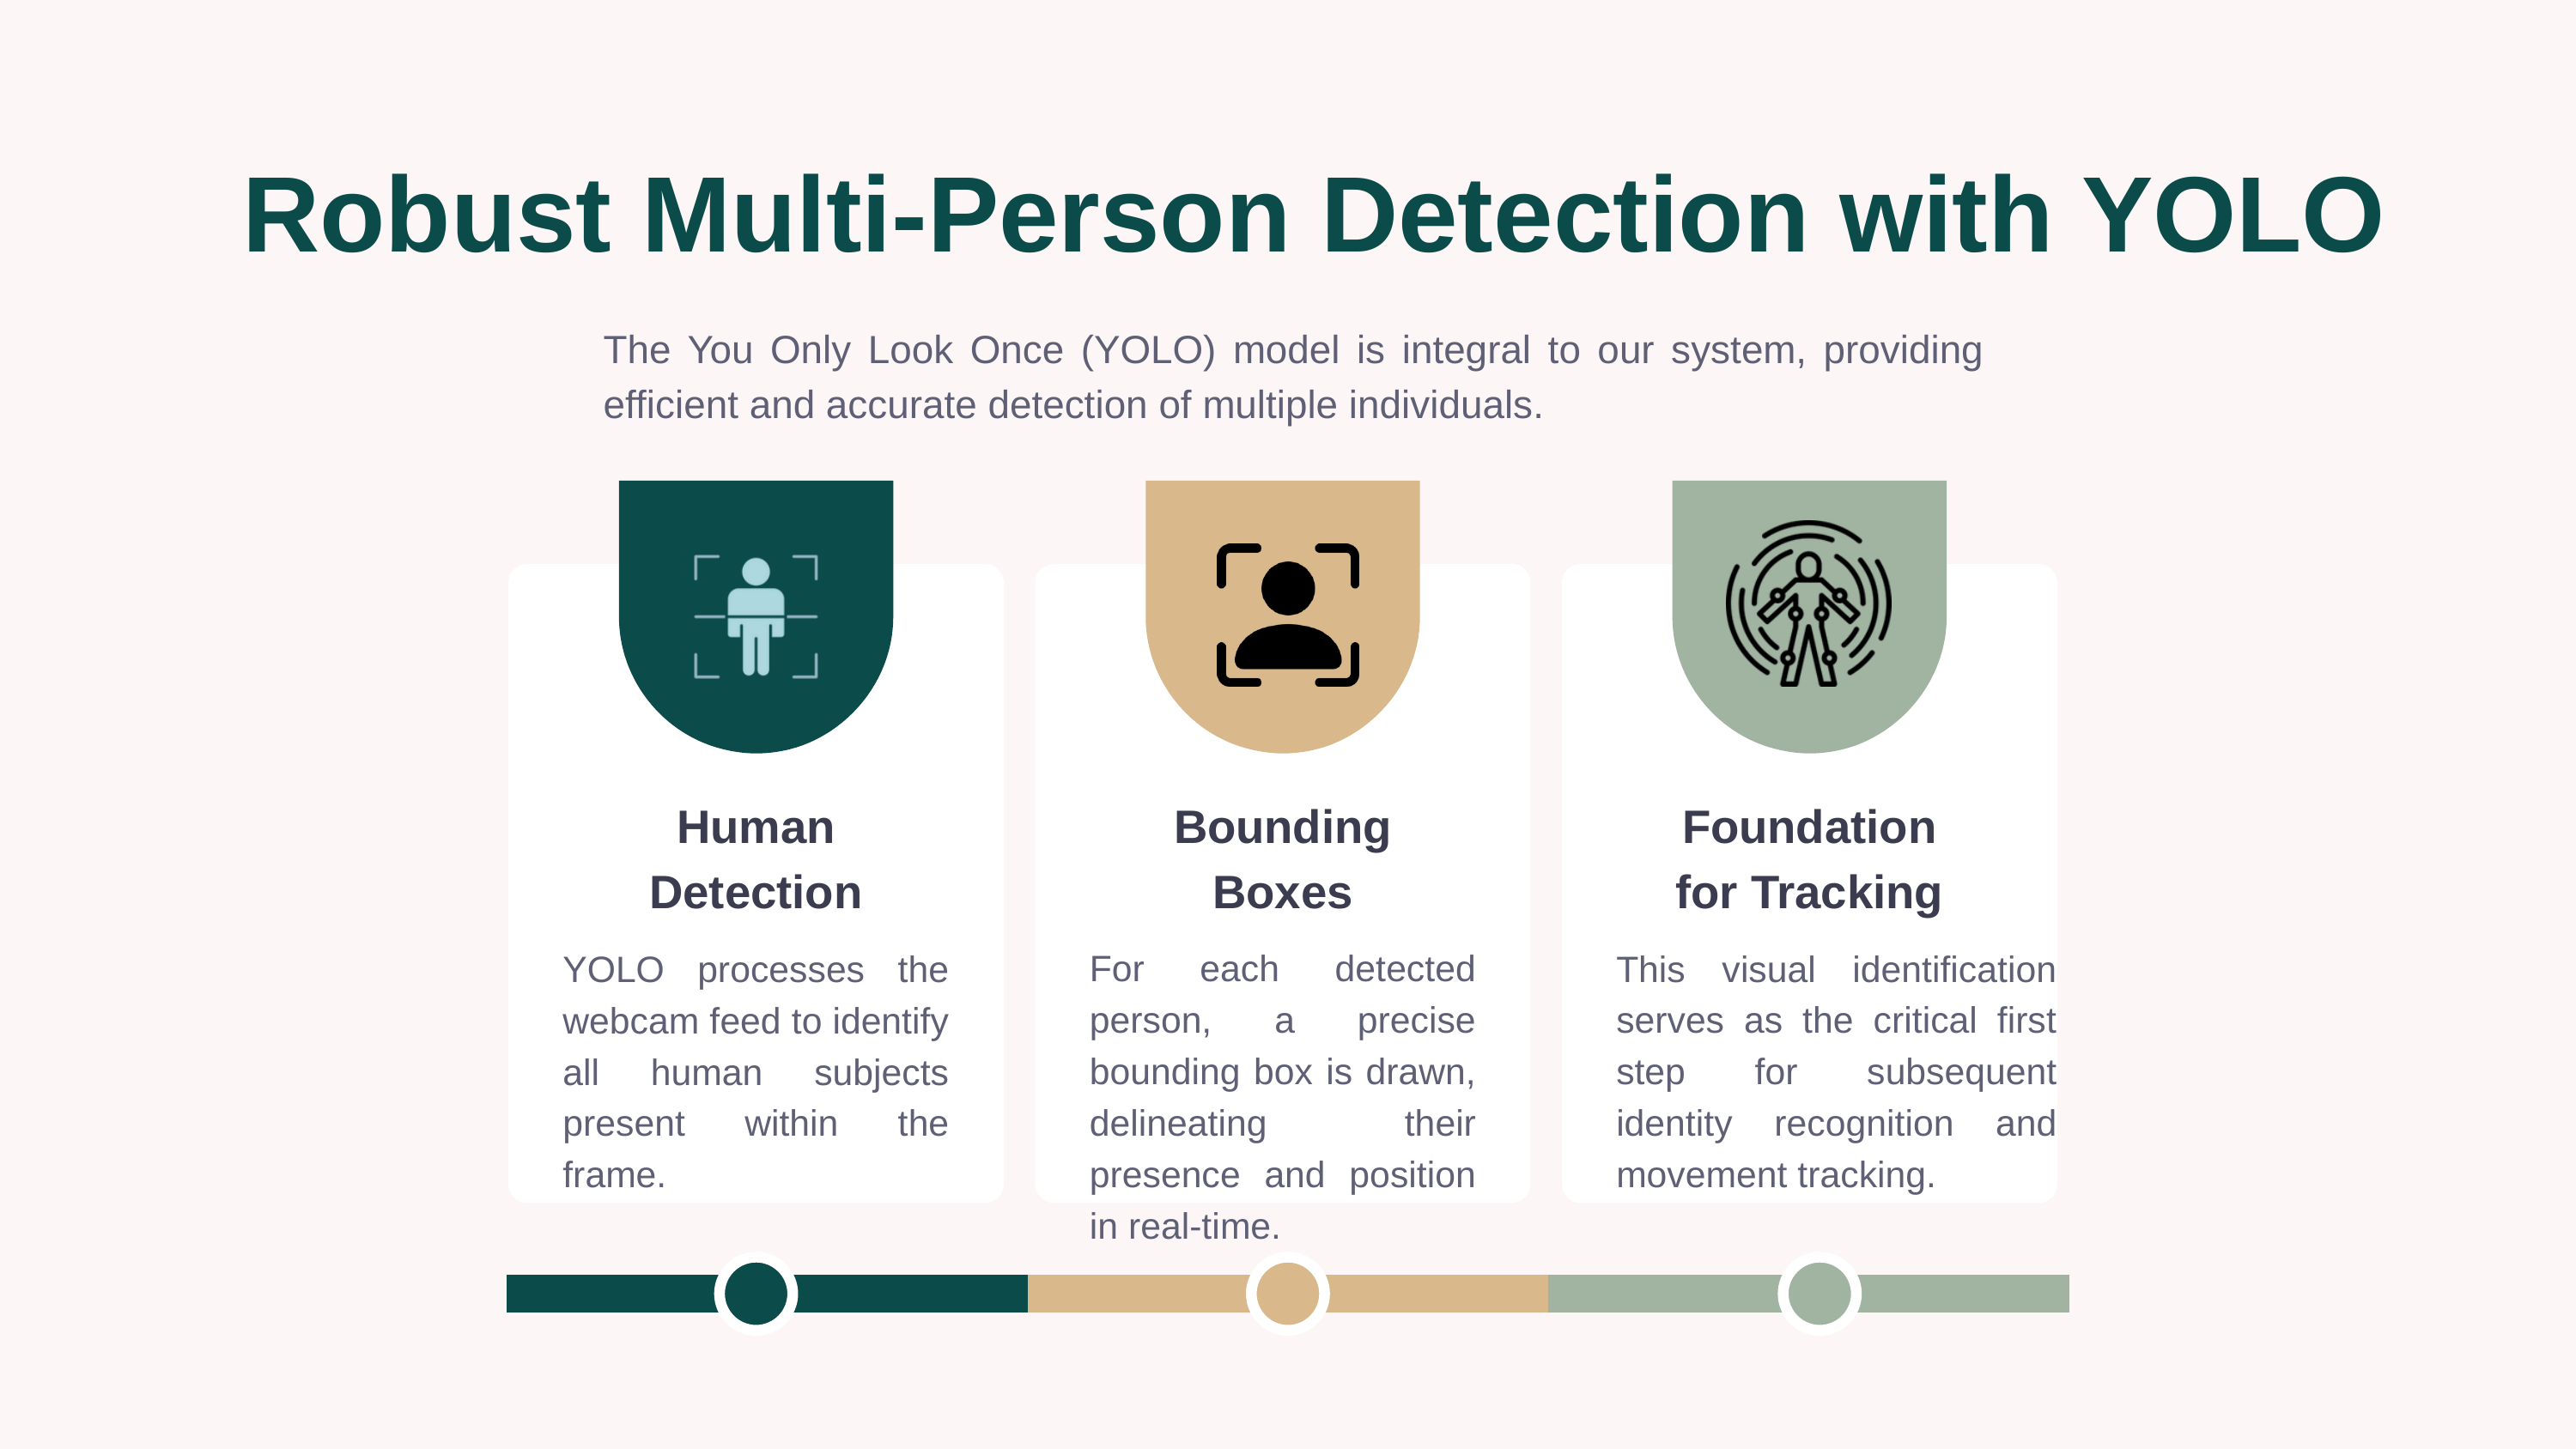

Robust Multi-Person Detection with YOLO
The You Only Look Once (YOLO) model is integral to our system, providing efficient and accurate detection of multiple individuals.

Human Detection
Bounding Boxes
Foundation for Tracking
For each detected person, a precise bounding box is drawn, delineating their presence and position in real-time.
This visual identification serves as the critical first step for subsequent identity recognition and movement tracking.
YOLO processes the webcam feed to identify all human subjects present within the frame.